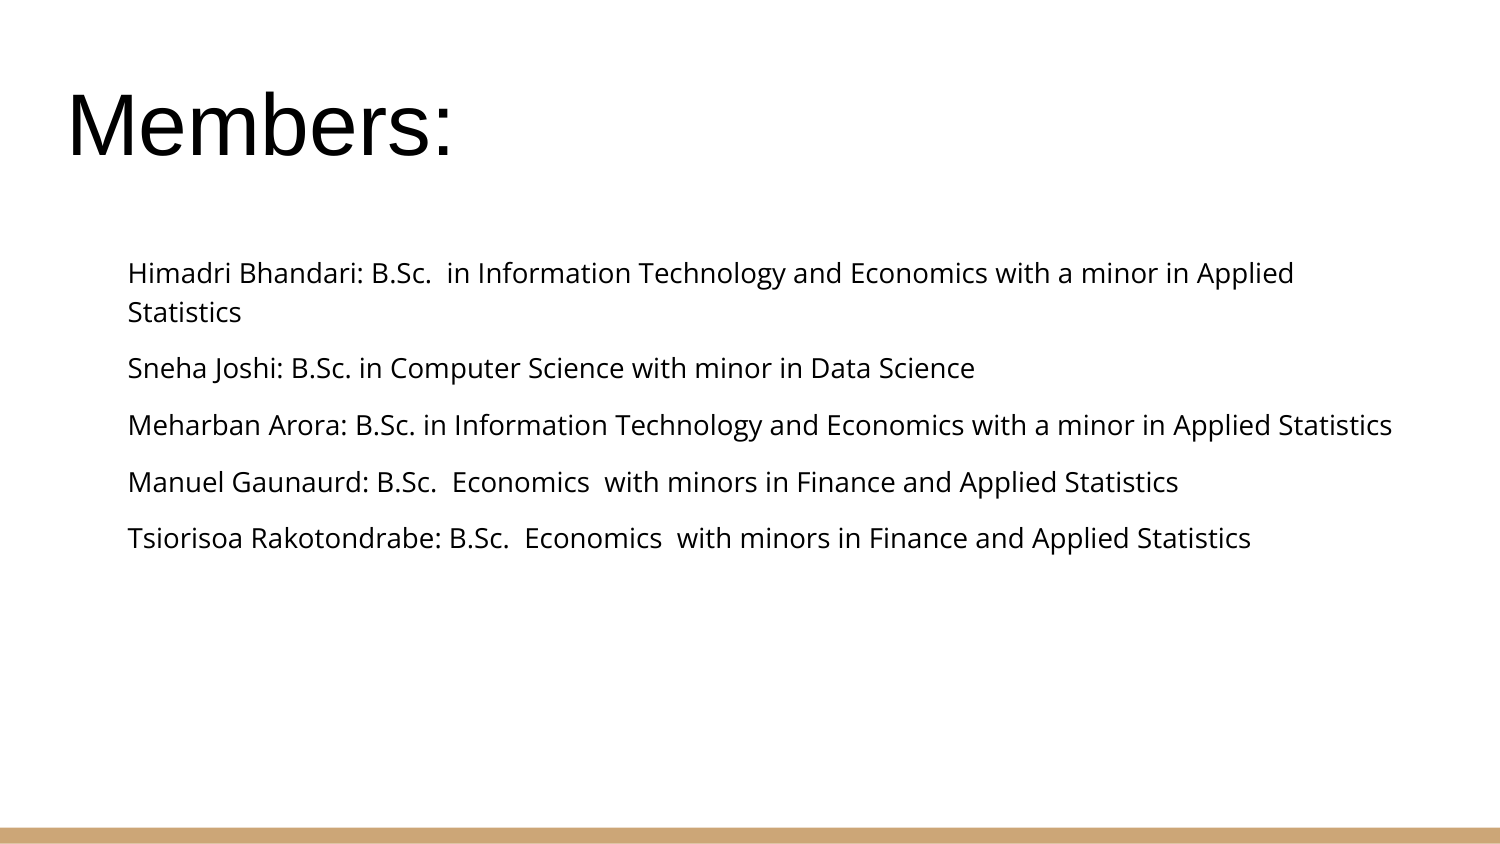

# Members:
Himadri Bhandari: B.Sc.  in Information Technology and Economics with a minor in Applied Statistics
Sneha Joshi: B.Sc. in Computer Science with minor in Data Science
Meharban Arora: B.Sc. in Information Technology and Economics with a minor in Applied Statistics
Manuel Gaunaurd: B.Sc.  Economics  with minors in Finance and Applied Statistics
Tsiorisoa Rakotondrabe: B.Sc.  Economics  with minors in Finance and Applied Statistics